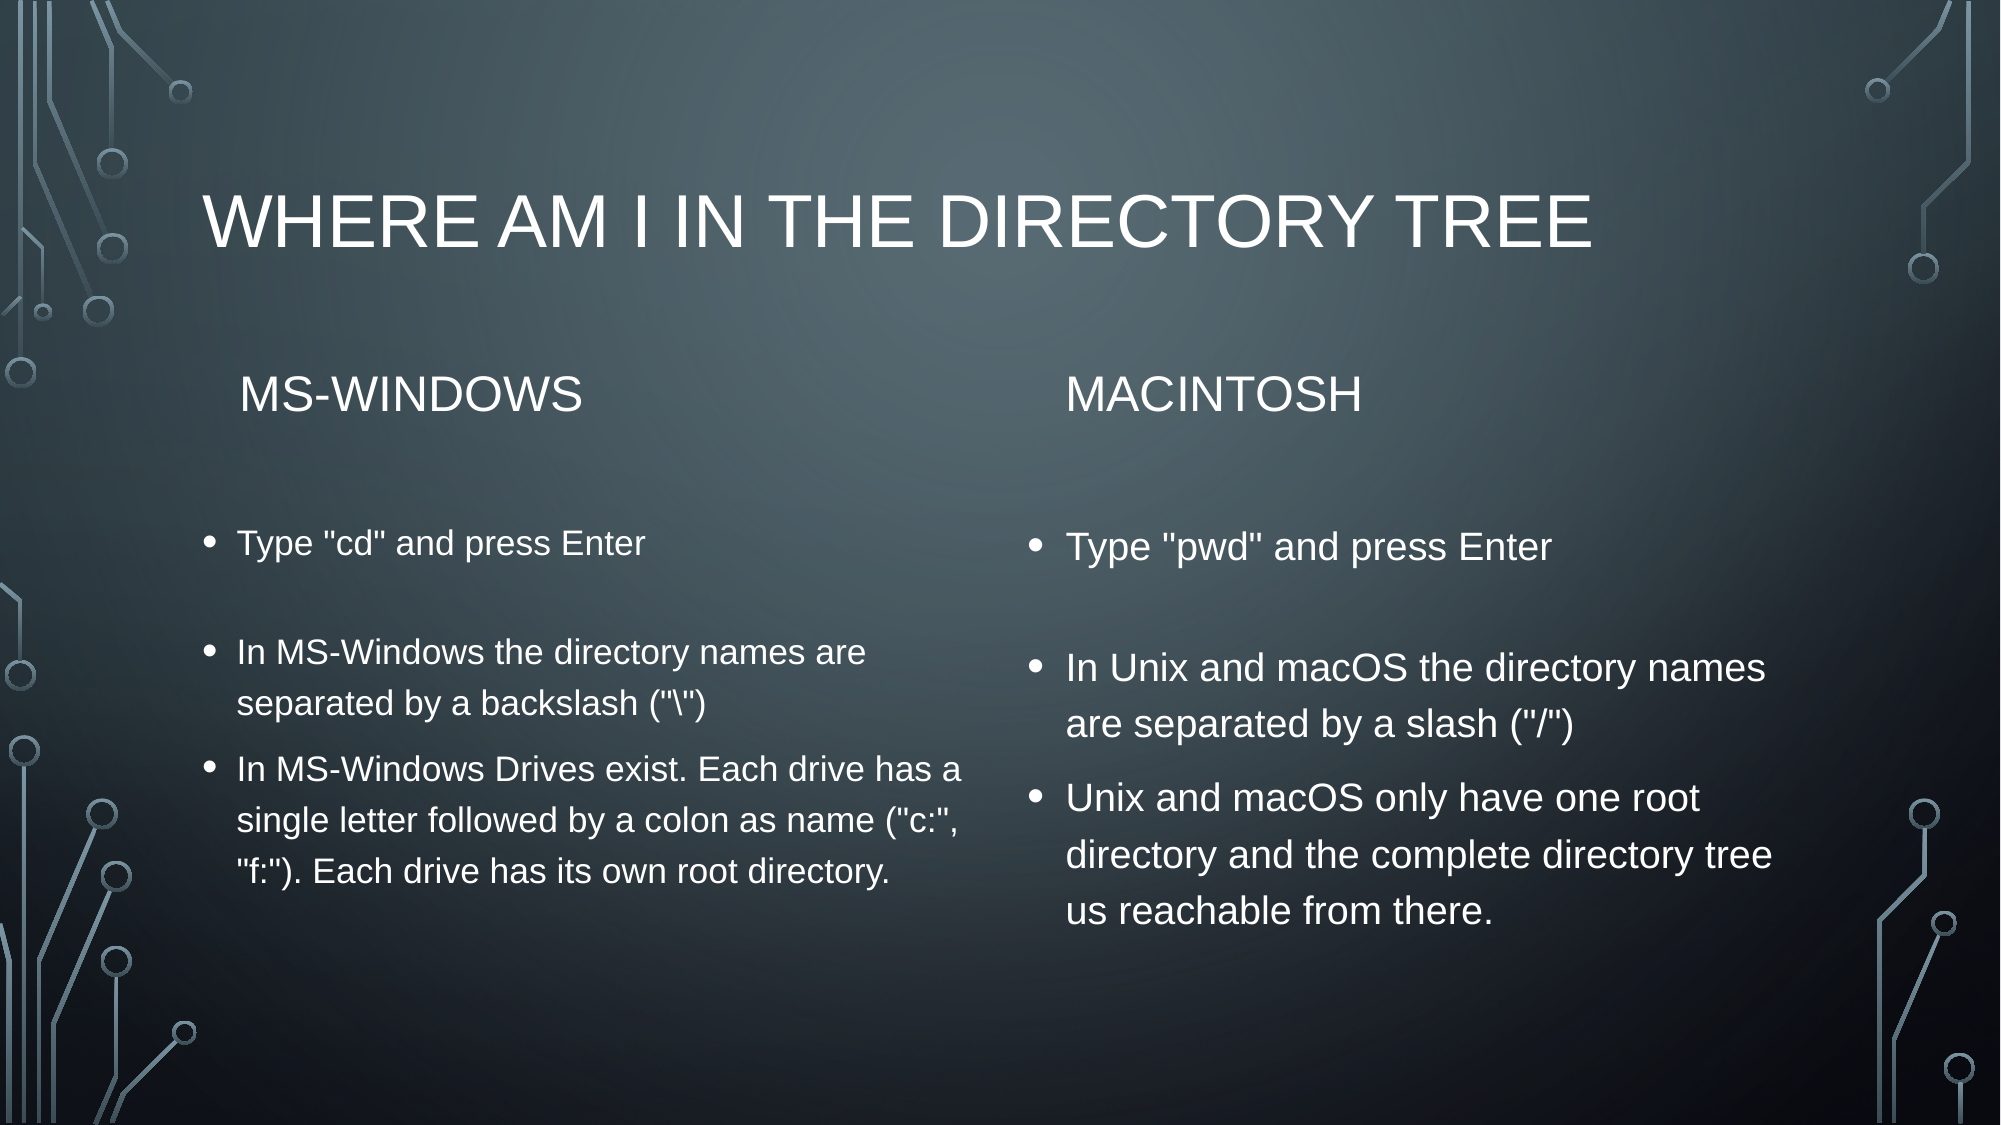

# Where am I in the directory Tree
Macintosh

MS-Windows

Type "cd" and press Enter
In MS-Windows the directory names are separated by a backslash ("\")
In MS-Windows Drives exist. Each drive has a single letter followed by a colon as name ("c:", "f:"). Each drive has its own root directory.
Type "pwd" and press Enter
In Unix and macOS the directory names are separated by a slash ("/")
Unix and macOS only have one root directory and the complete directory tree us reachable from there.